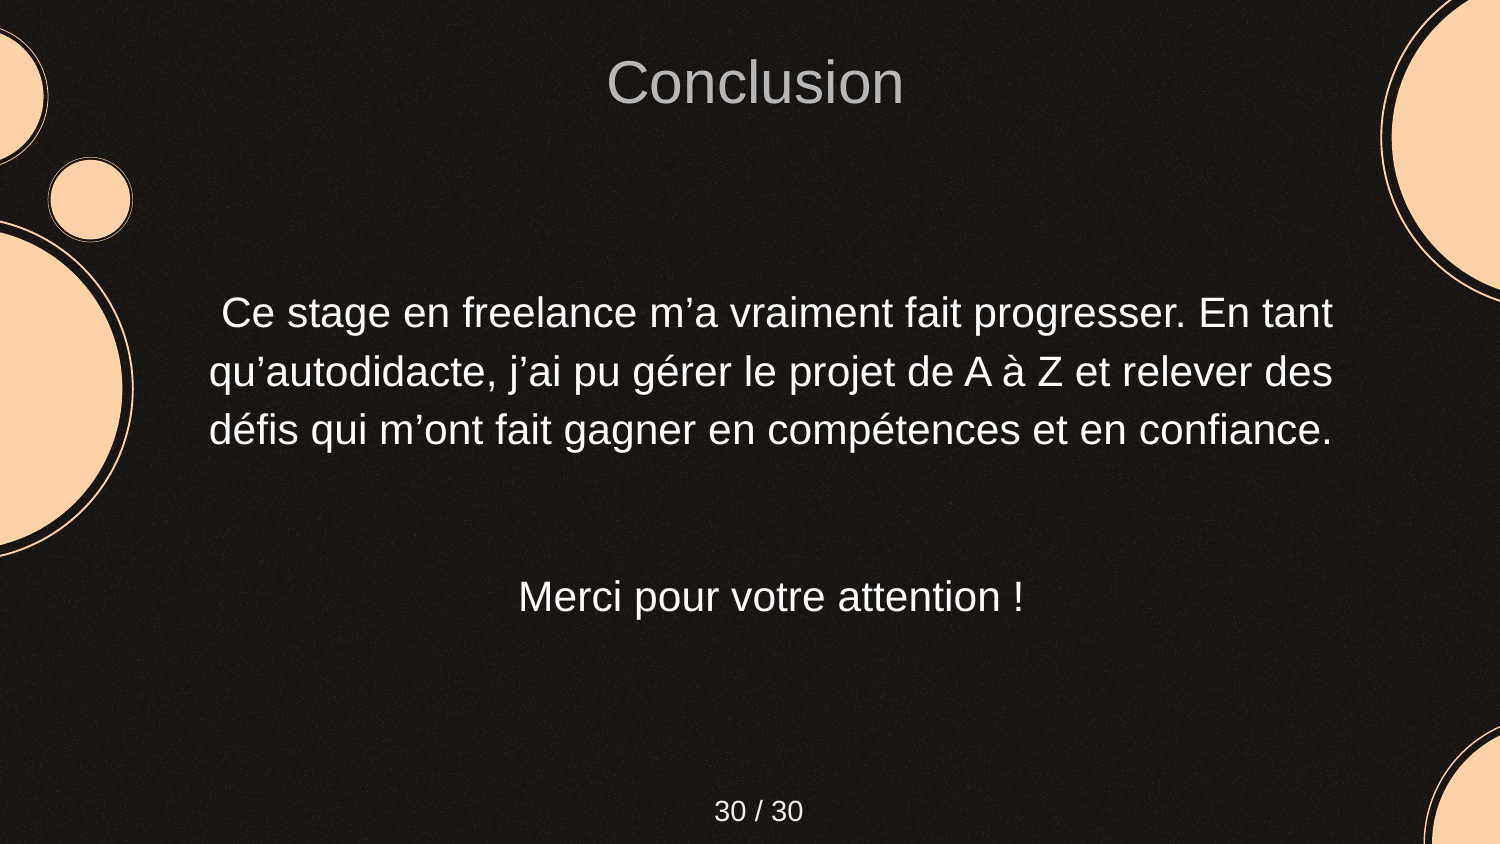

Conclusion

 Ce stage en freelance m’a vraiment fait progresser. En tant qu’autodidacte, j’ai pu gérer le projet de A à Z et relever des défis qui m’ont fait gagner en compétences et en confiance.

Merci pour votre attention !

30 / 30